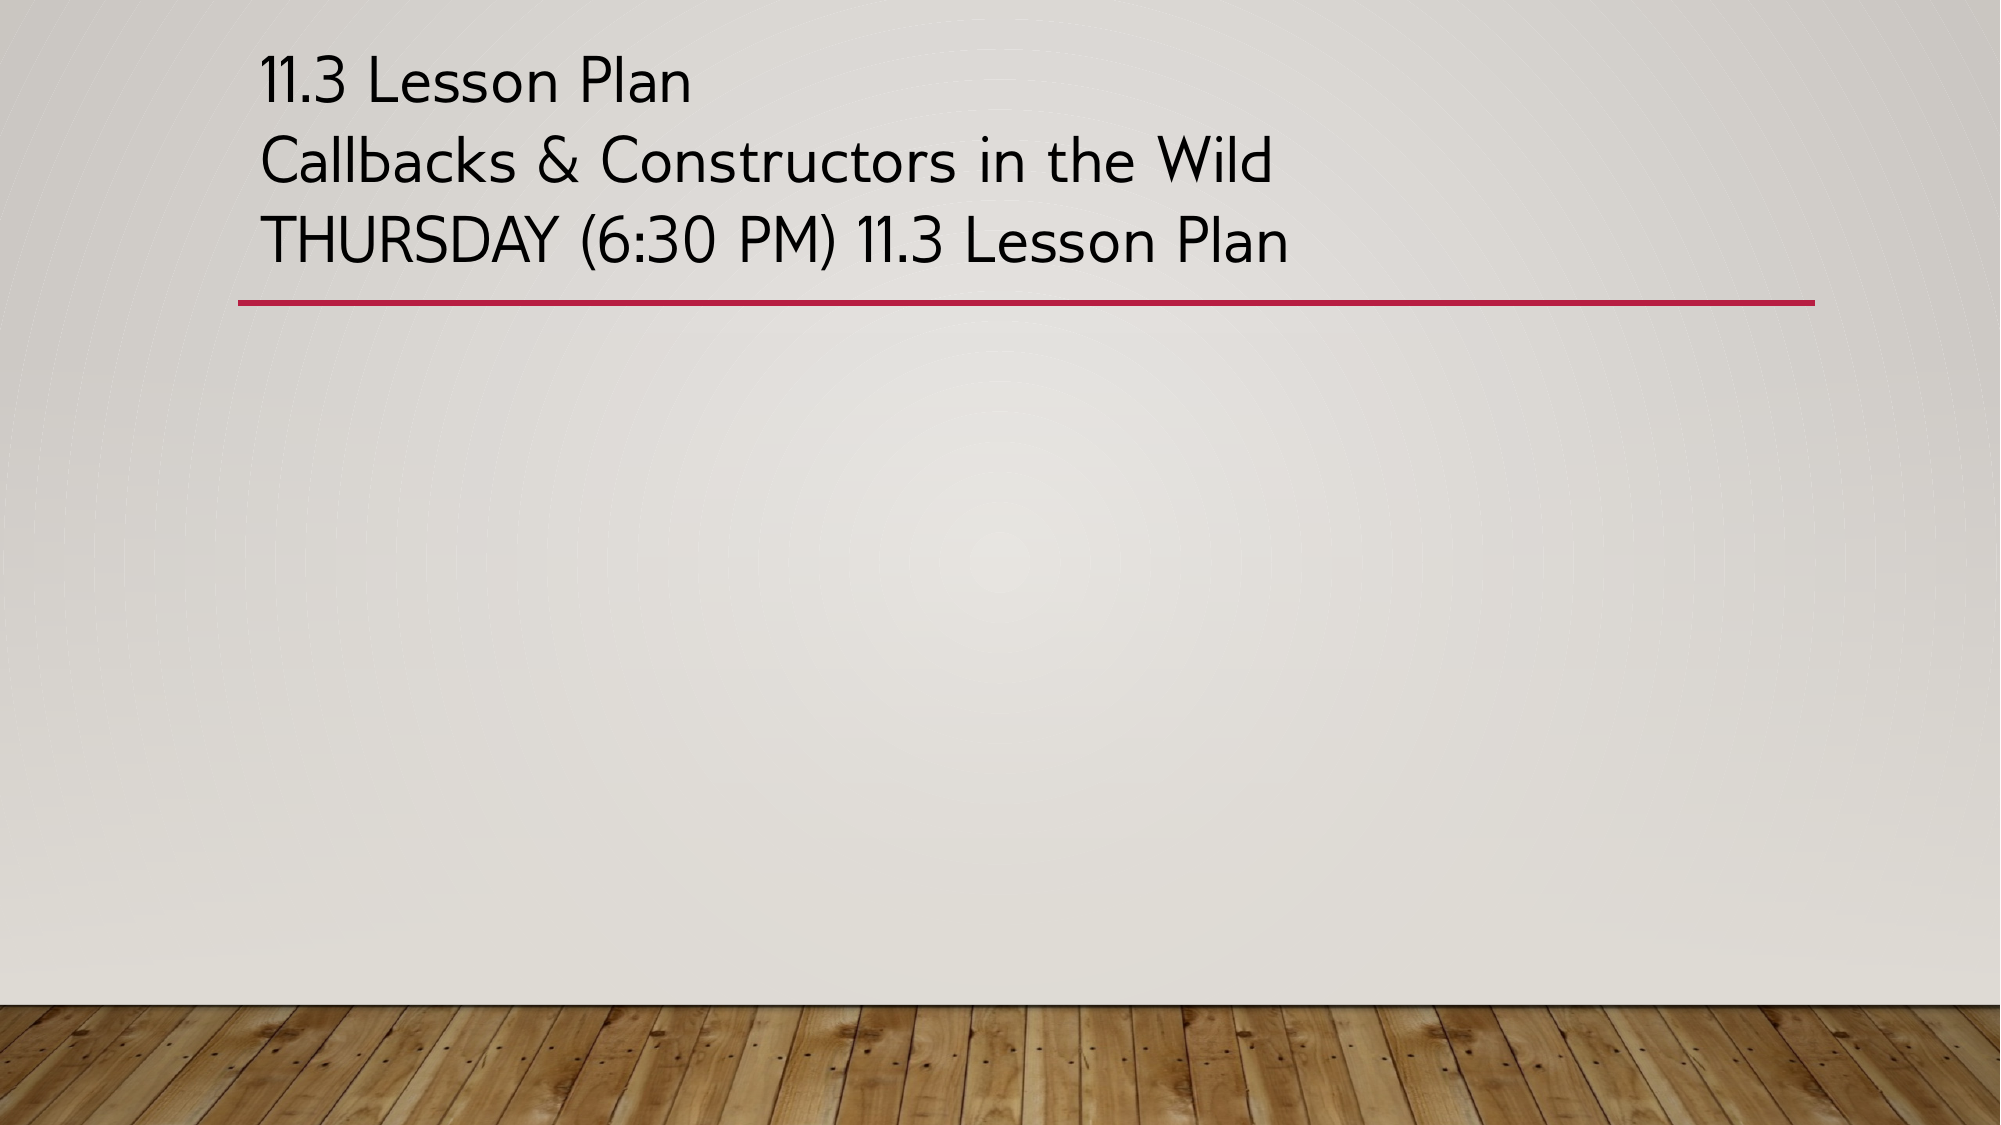

11.3 Lesson Plan
Callbacks & Constructors in the Wild
THURSDAY (6:30 PM) 11.3 Lesson Plan